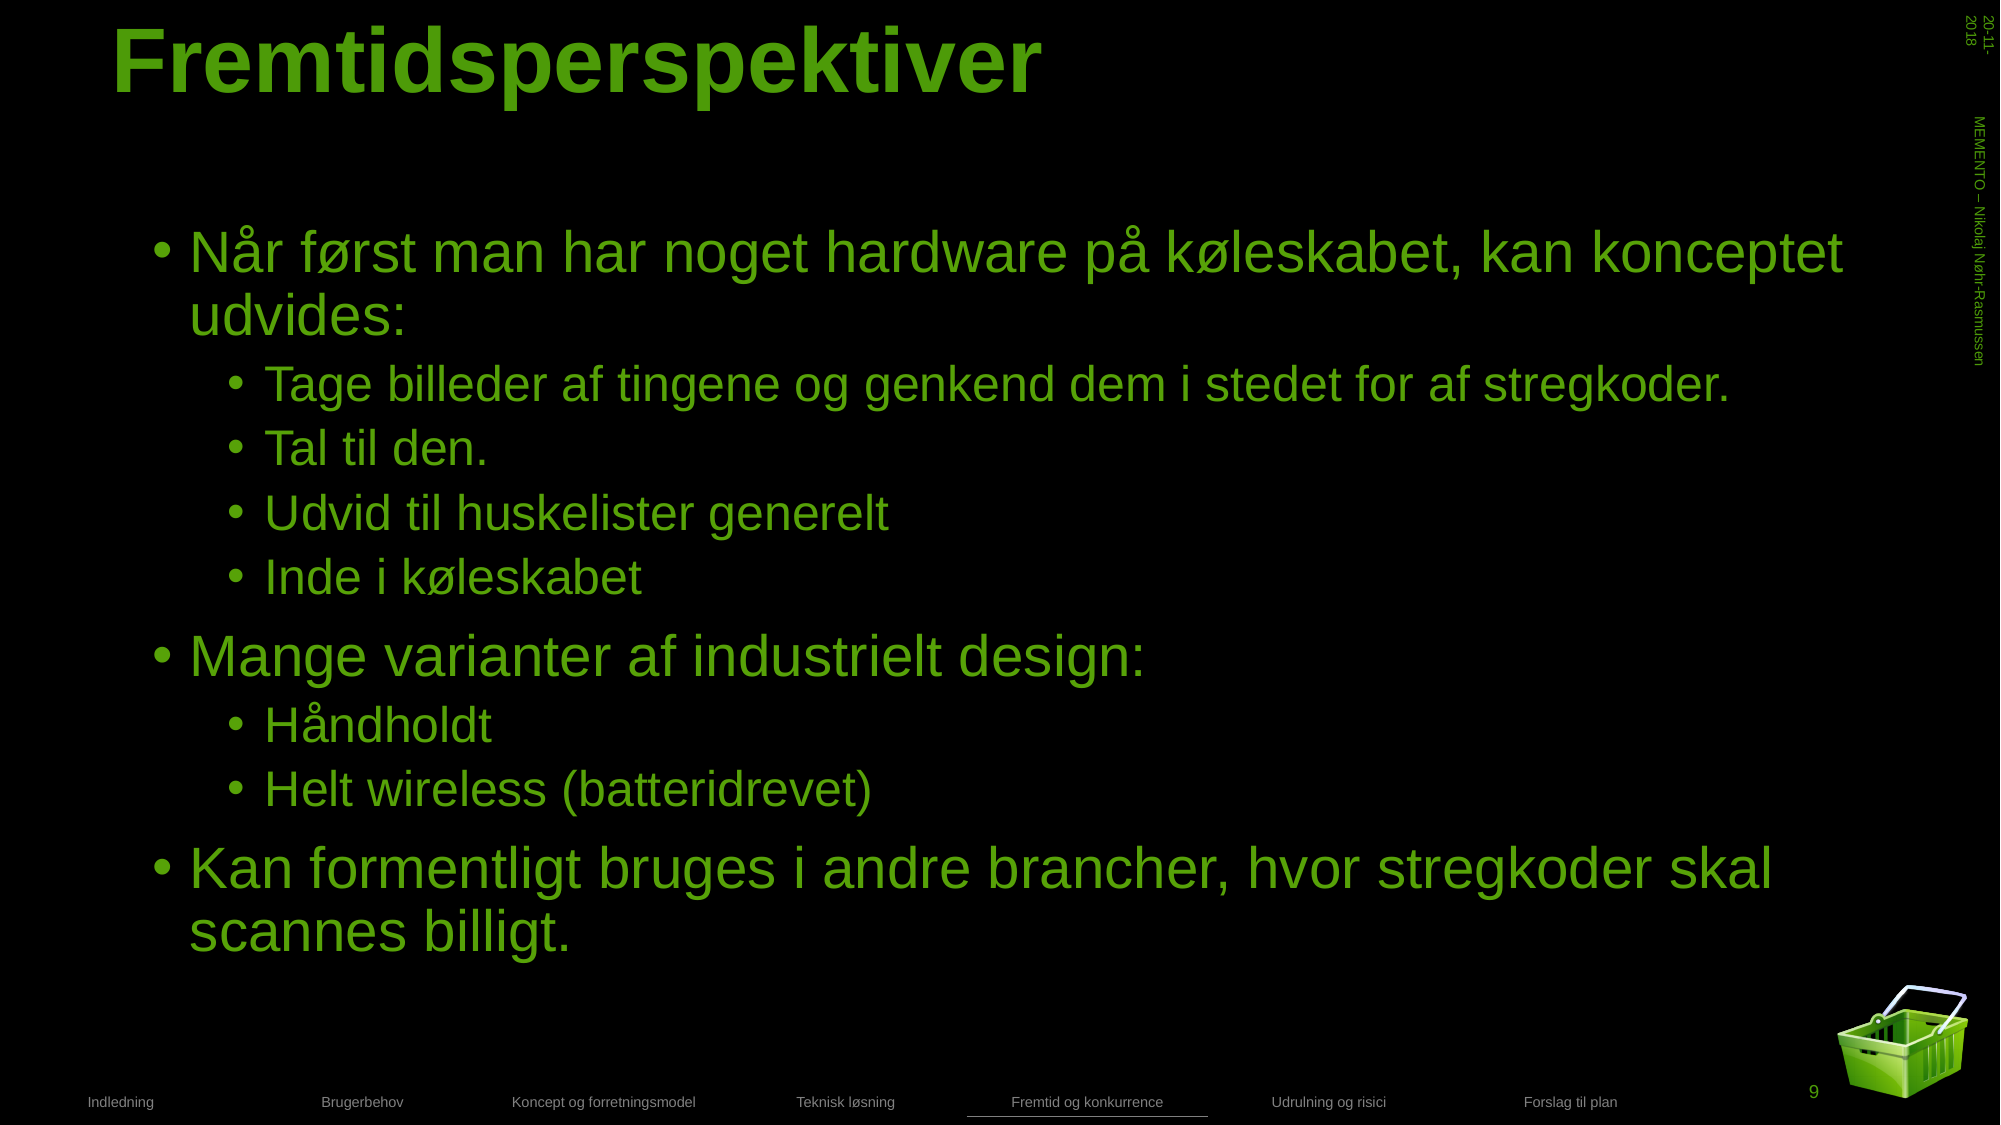

# Fremtidsperspektiver
20-11-2018
Når først man har noget hardware på køleskabet, kan konceptet udvides:
Tage billeder af tingene og genkend dem i stedet for af stregkoder.
Tal til den.
Udvid til huskelister generelt
Inde i køleskabet
Mange varianter af industrielt design:
Håndholdt
Helt wireless (batteridrevet)
Kan formentligt bruges i andre brancher, hvor stregkoder skal scannes billigt.

MEMENTO – Nikolaj Nøhr-Rasmussen
9